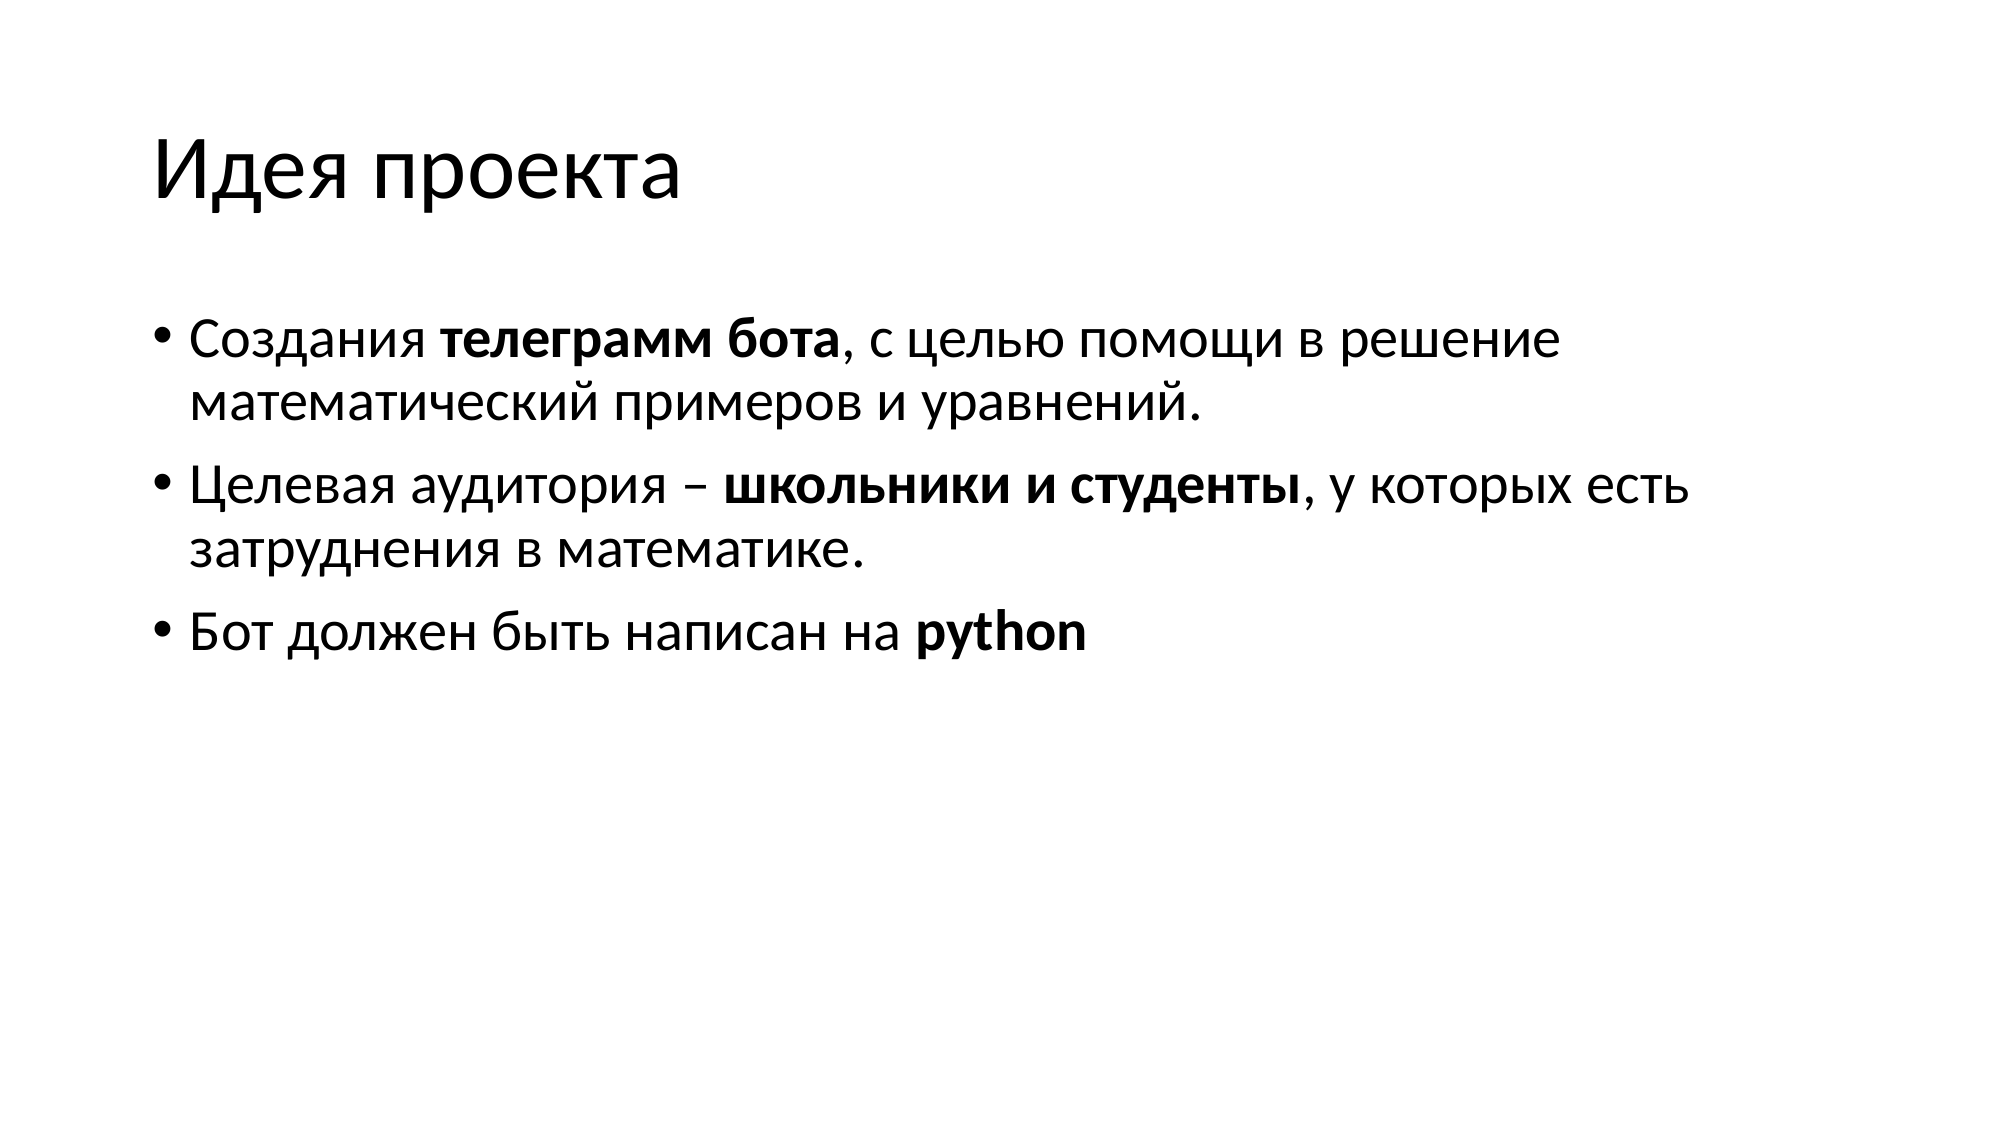

# Идея проекта
Создания телеграмм бота, с целью помощи в решение математический примеров и уравнений.
Целевая аудитория – школьники и студенты, у которых есть затруднения в математике.
Бот должен быть написан на python